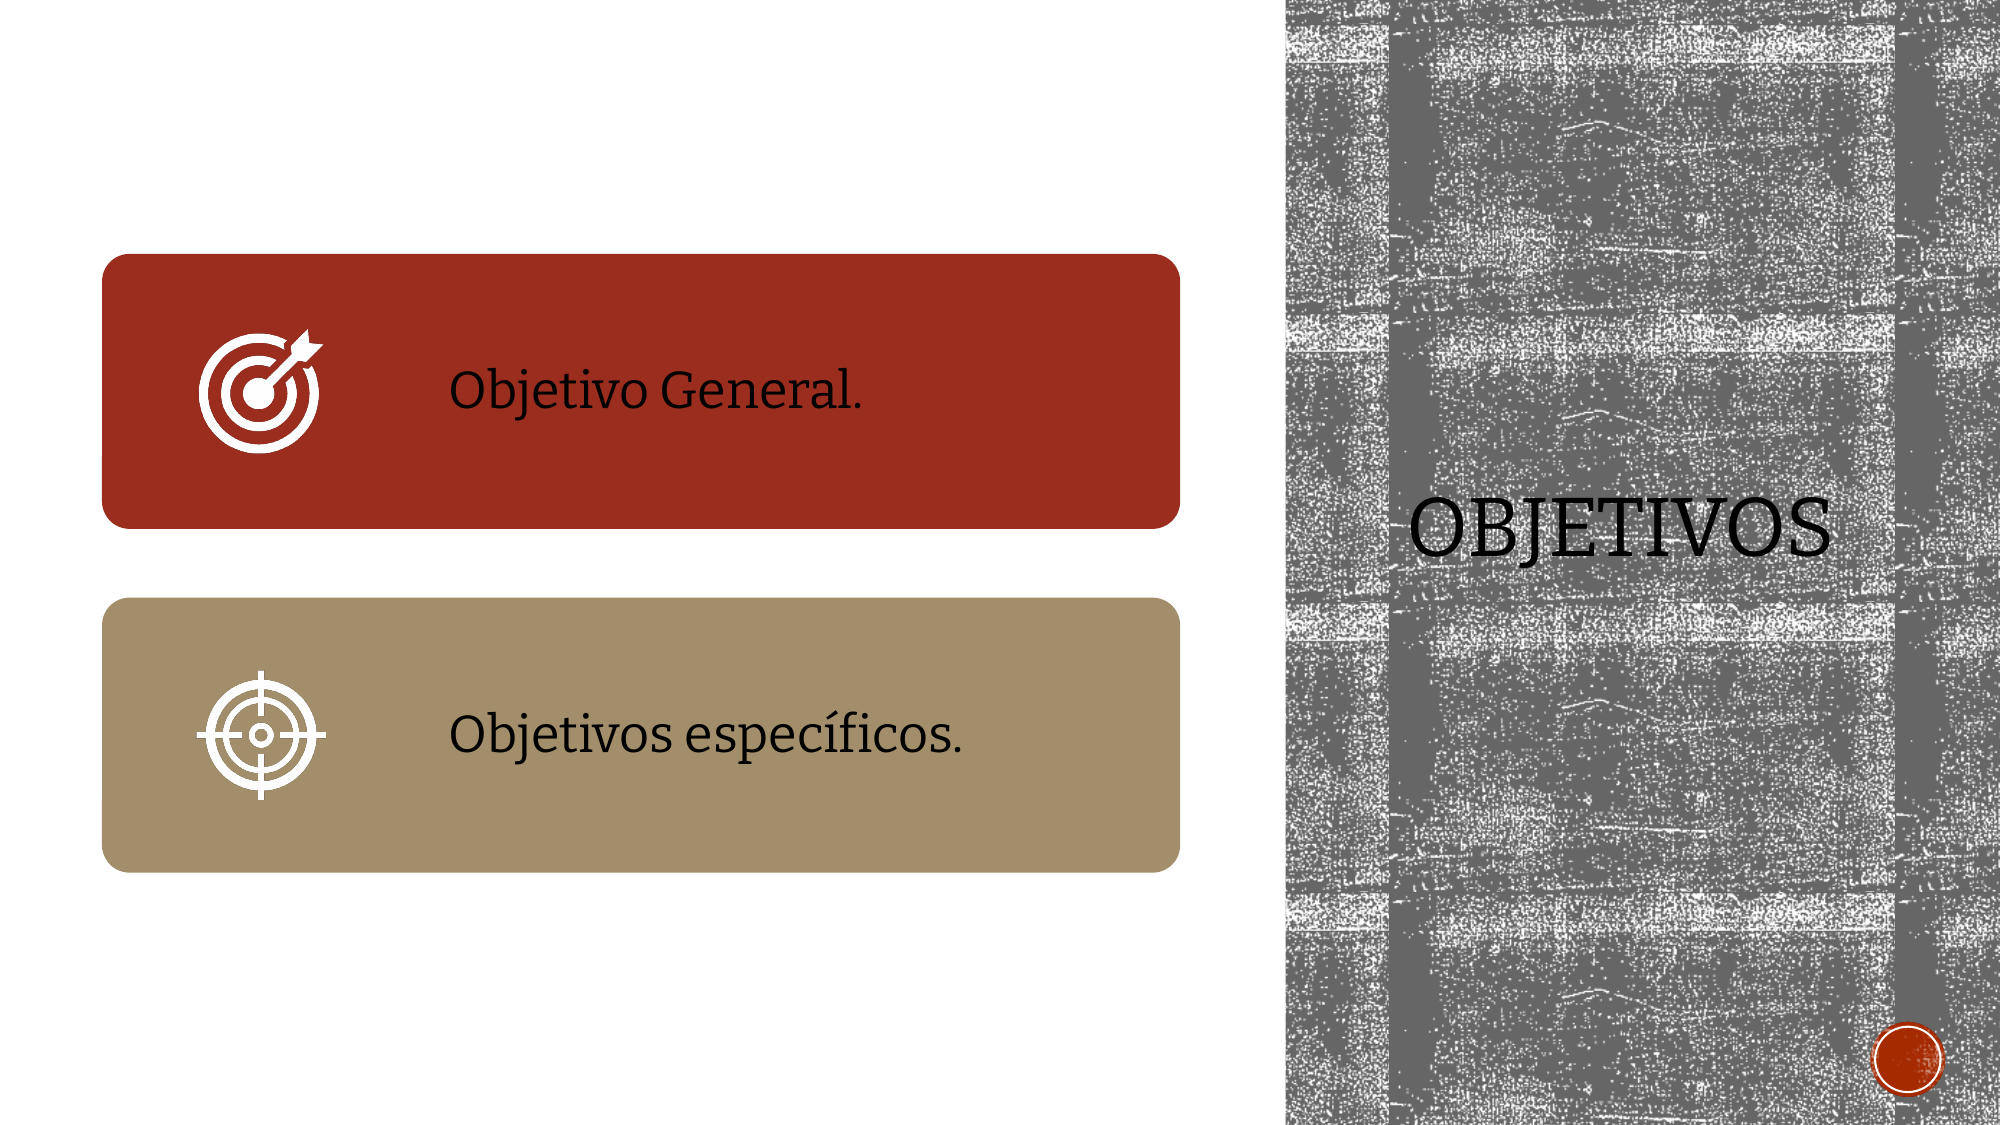

Objetivo General.
Objetivos específicos.
# Objetivos

6